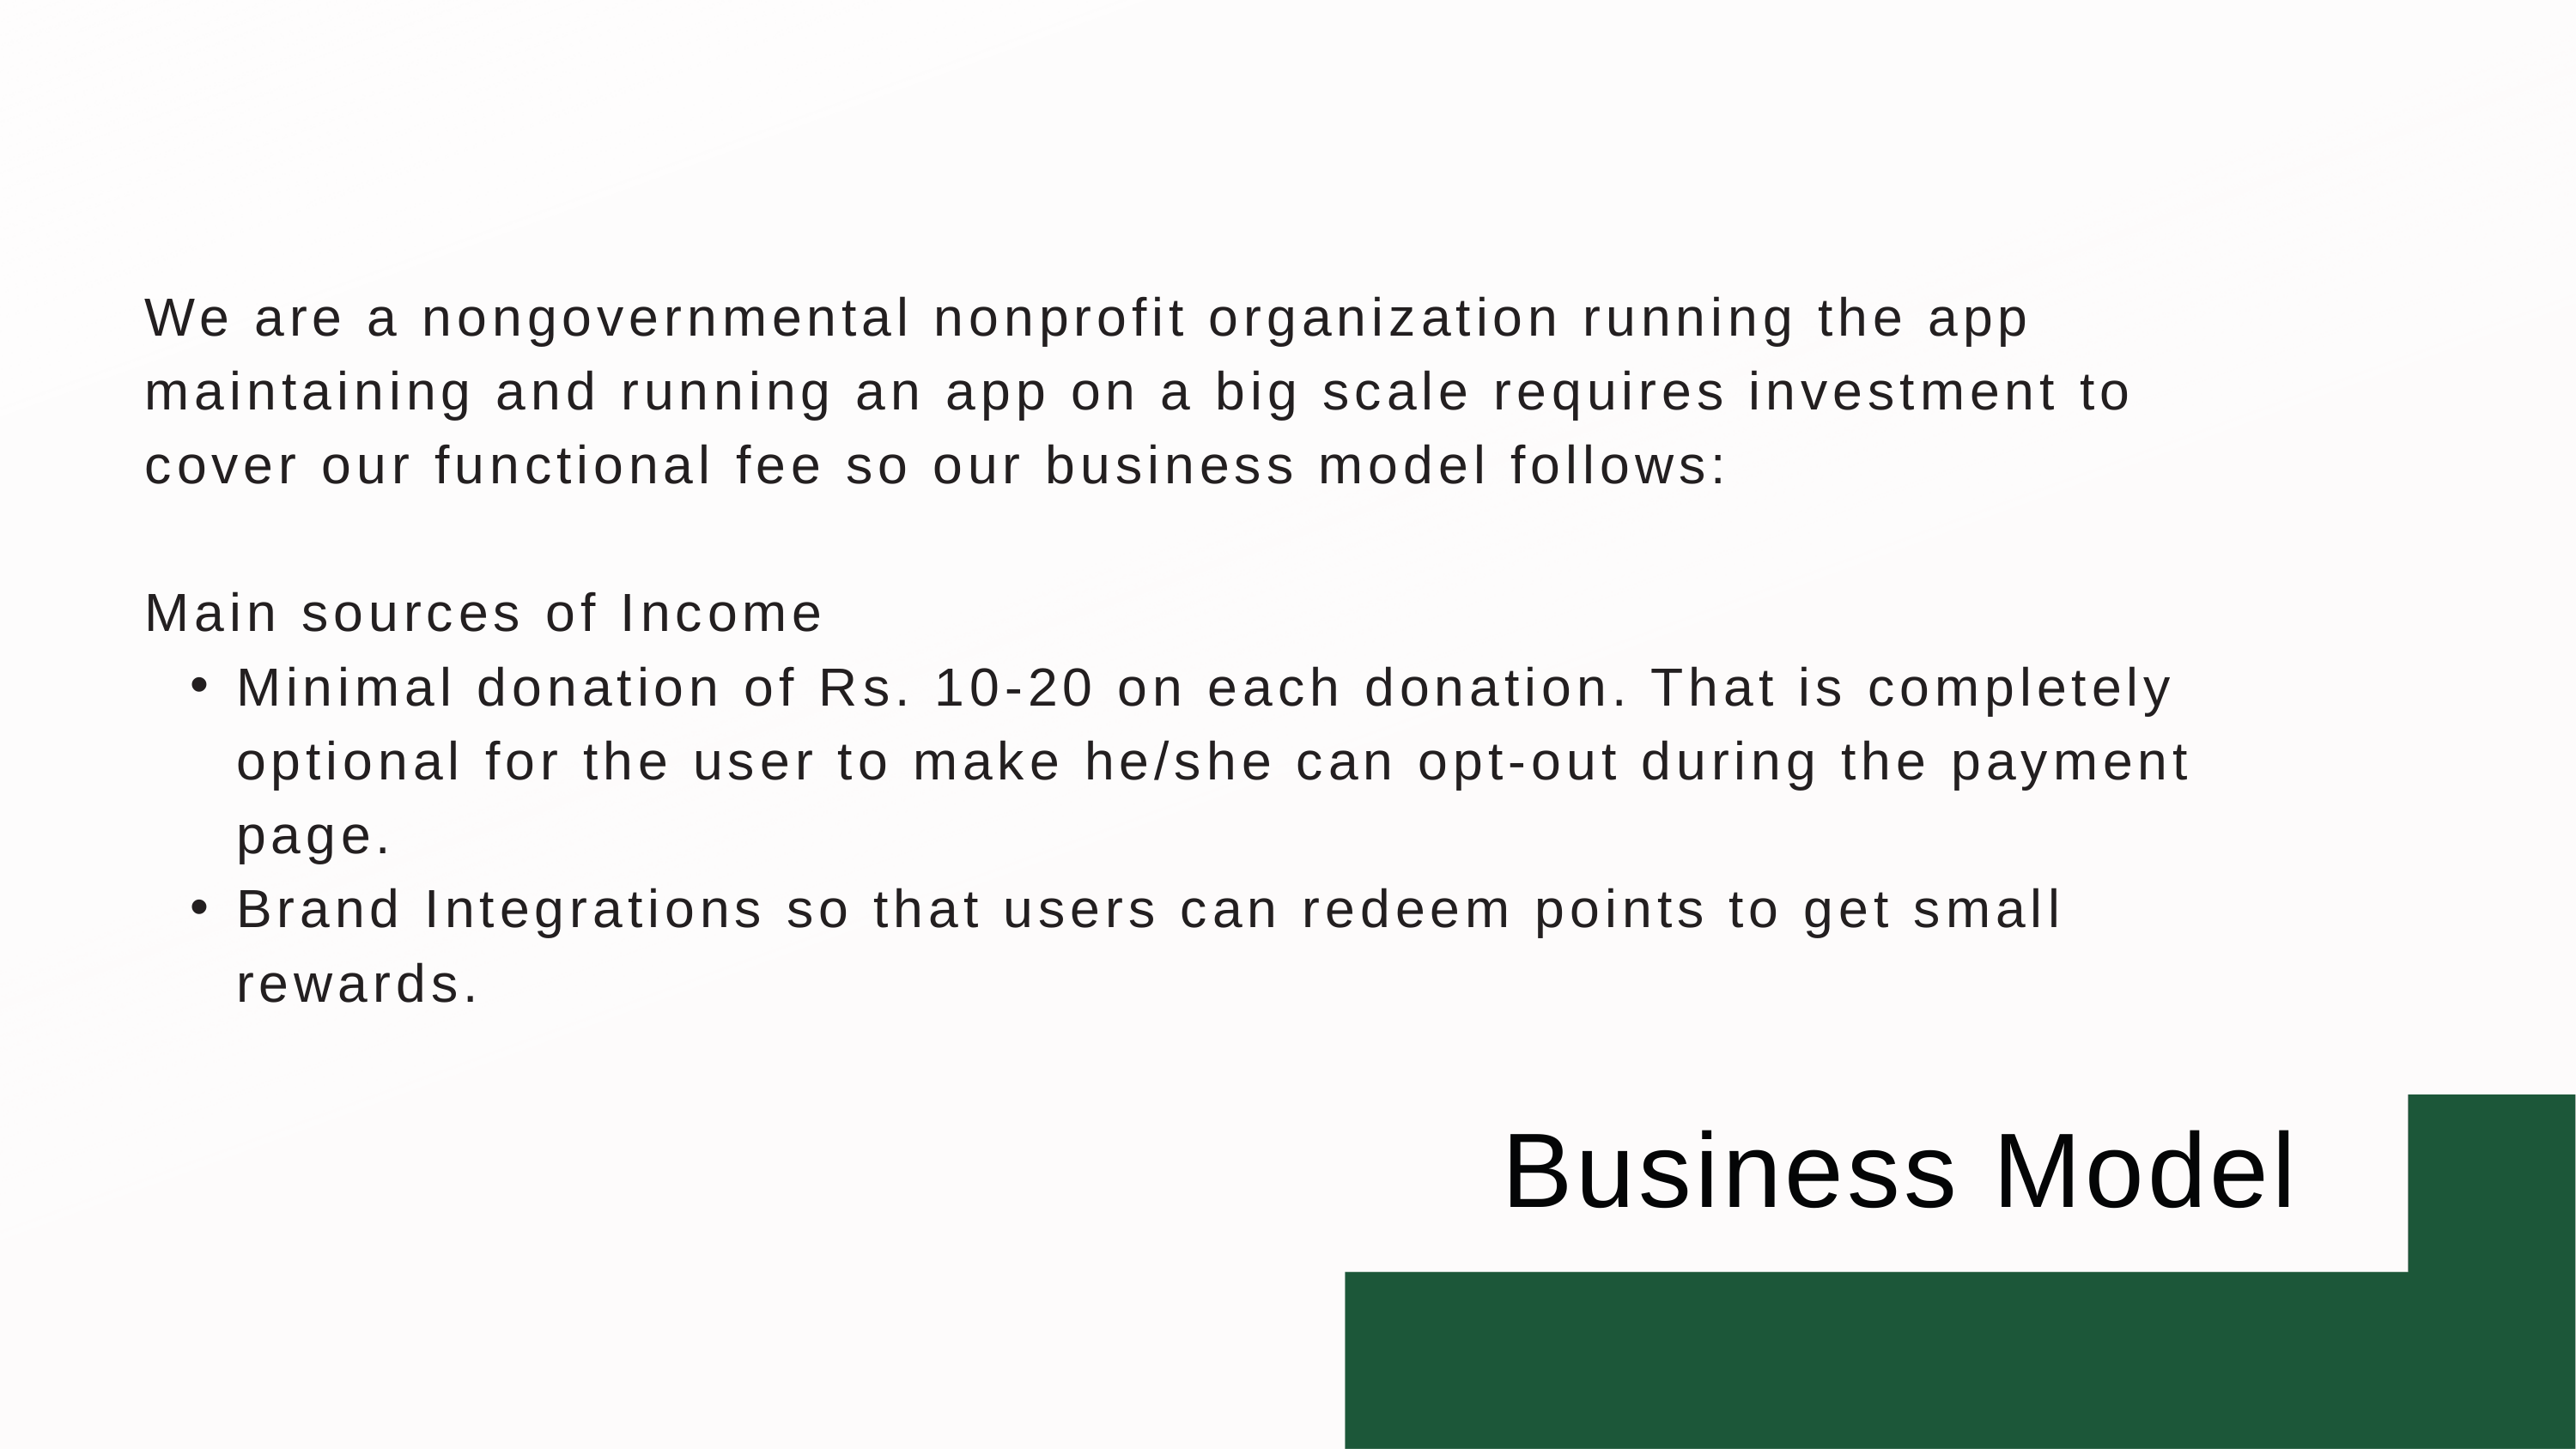

We are a nongovernmental nonprofit organization running the app maintaining and running an app on a big scale requires investment to cover our functional fee so our business model follows:

Main sources of Income
Minimal donation of Rs. 10-20 on each donation. That is completely optional for the user to make he/she can opt-out during the payment page.
Brand Integrations so that users can redeem points to get small rewards.

Business Model